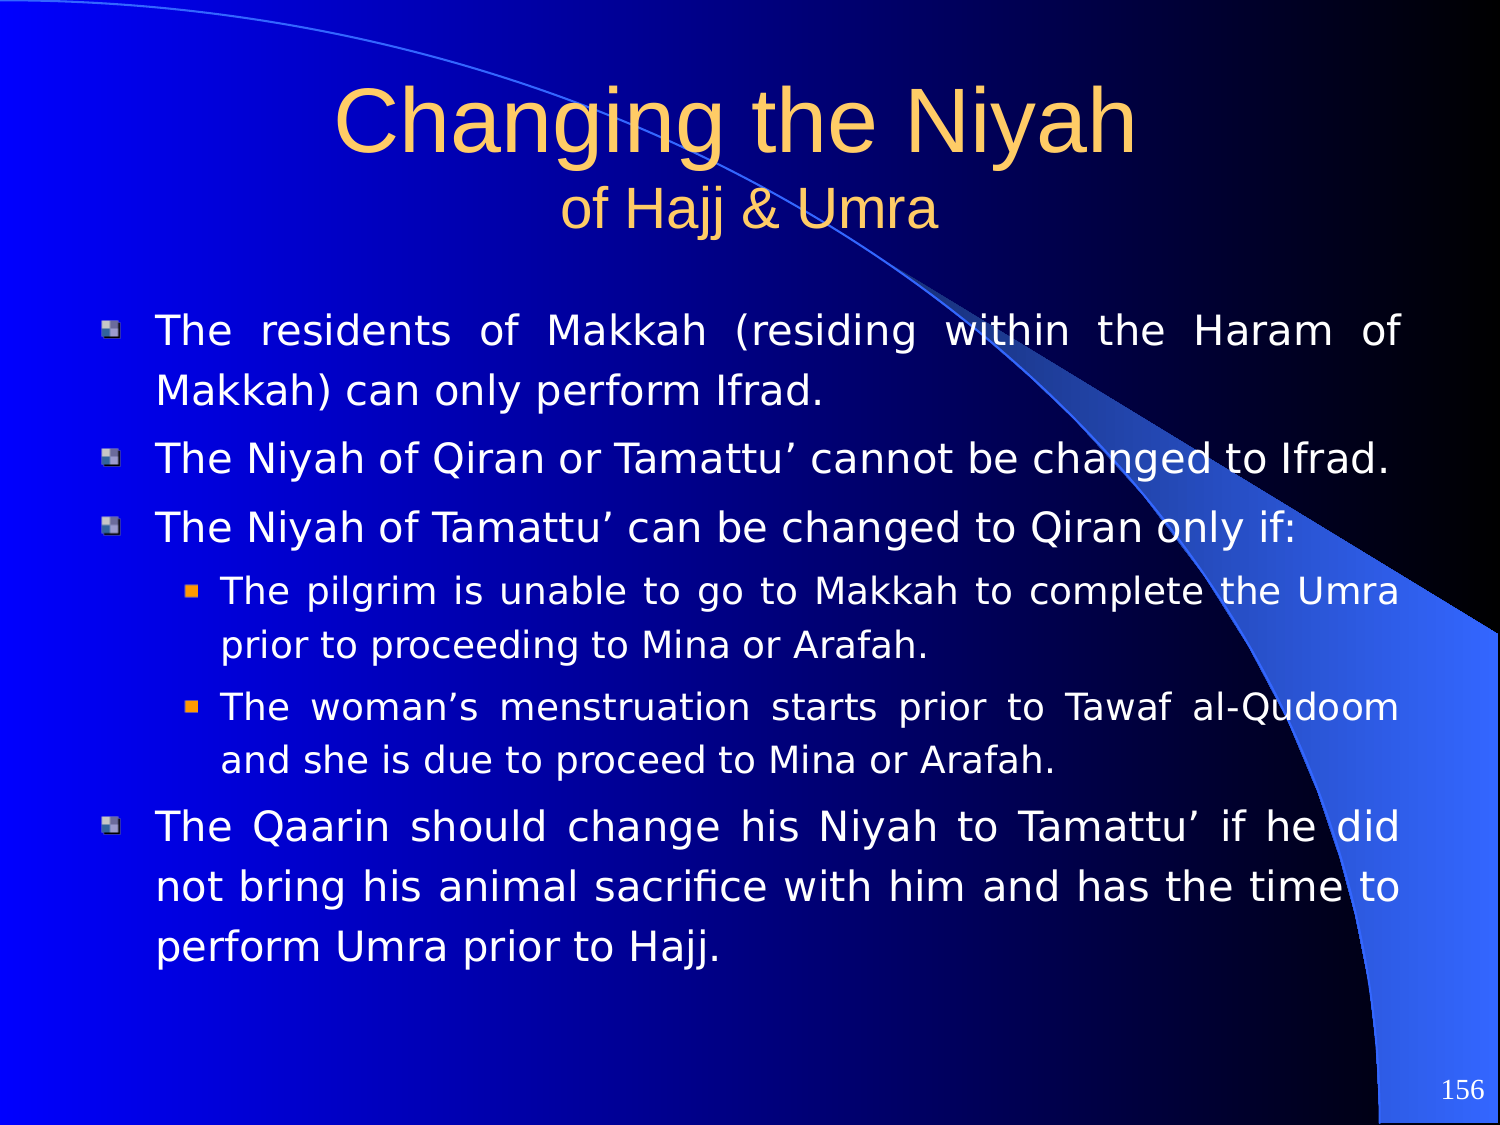

# Changing the Niyah of Hajj & Umra
The residents of Makkah (residing within the Haram of Makkah) can only perform Ifrad.
The Niyah of Qiran or Tamattu’ cannot be changed to Ifrad.
The Niyah of Tamattu’ can be changed to Qiran only if:
The pilgrim is unable to go to Makkah to complete the Umra prior to proceeding to Mina or Arafah.
The woman’s menstruation starts prior to Tawaf al-Qudoom and she is due to proceed to Mina or Arafah.
The Qaarin should change his Niyah to Tamattu’ if he did not bring his animal sacrifice with him and has the time to perform Umra prior to Hajj.
156